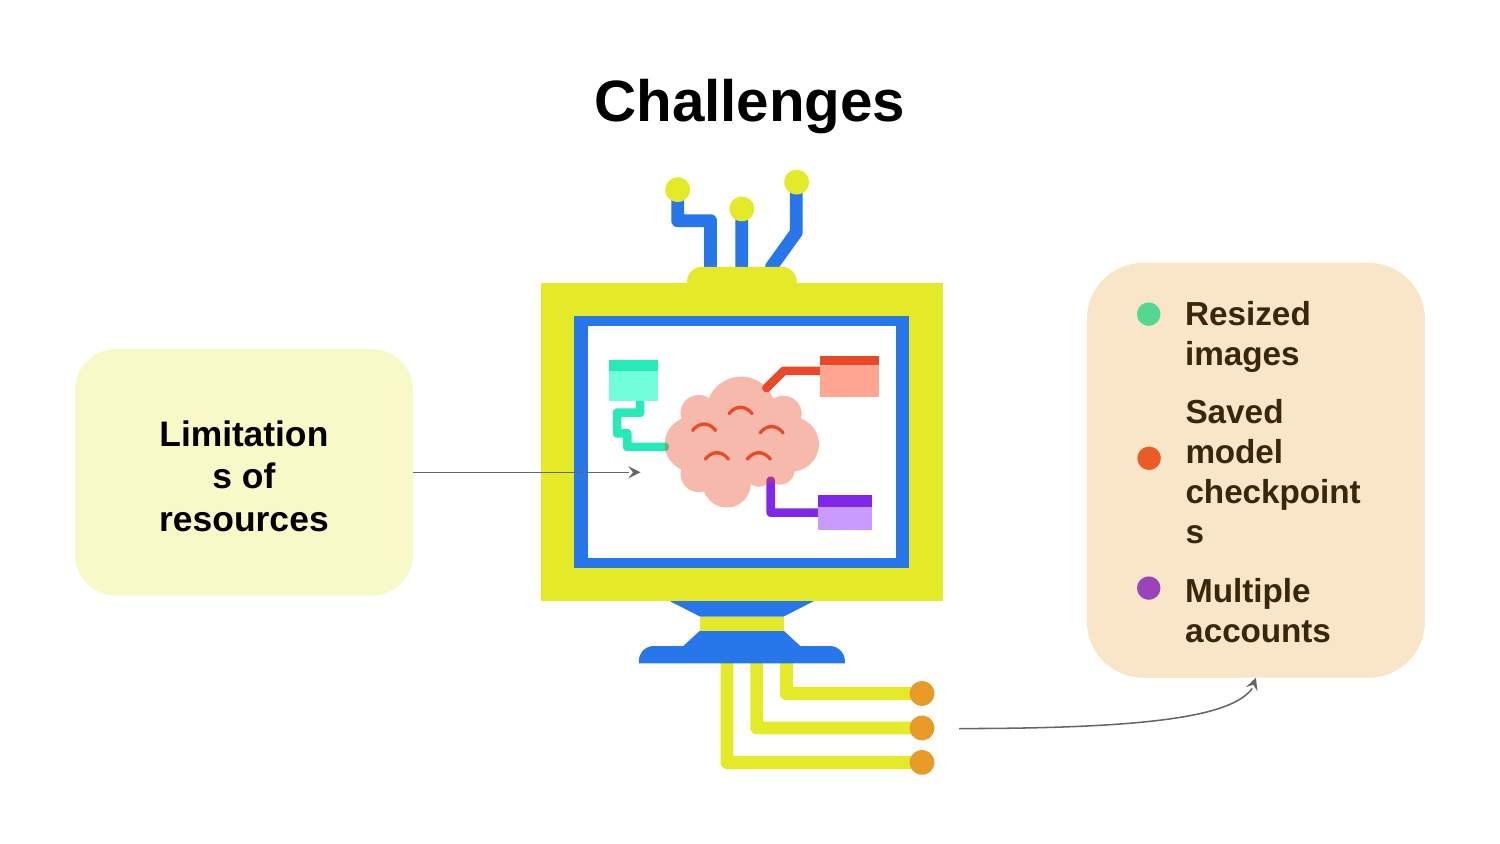

# Challenges

Resized images

Limitations of resources
Saved model checkpoints

Multiple accounts